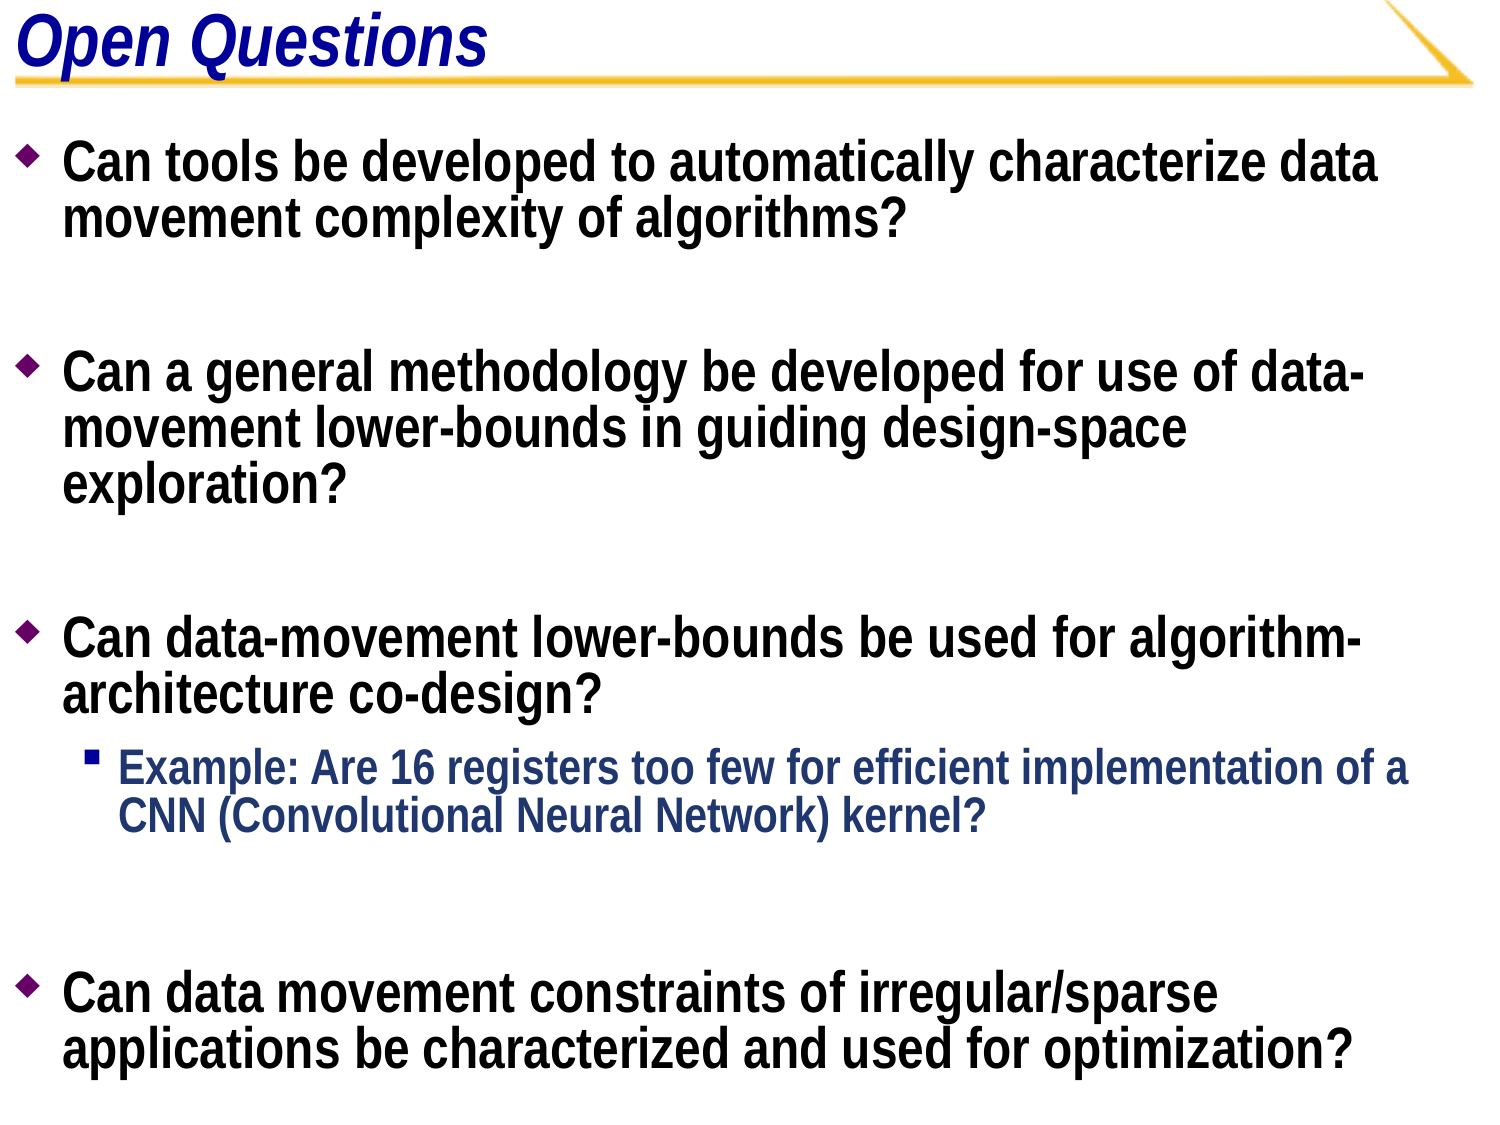

# Open Questions
Can tools be developed to automatically characterize data movement complexity of algorithms?

Can a general methodology be developed for use of data-movement lower-bounds in guiding design-space exploration?

Can data-movement lower-bounds be used for algorithm-architecture co-design?
Example: Are 16 registers too few for efficient implementation of a CNN (Convolutional Neural Network) kernel?

Can data movement constraints of irregular/sparse applications be characterized and used for optimization?